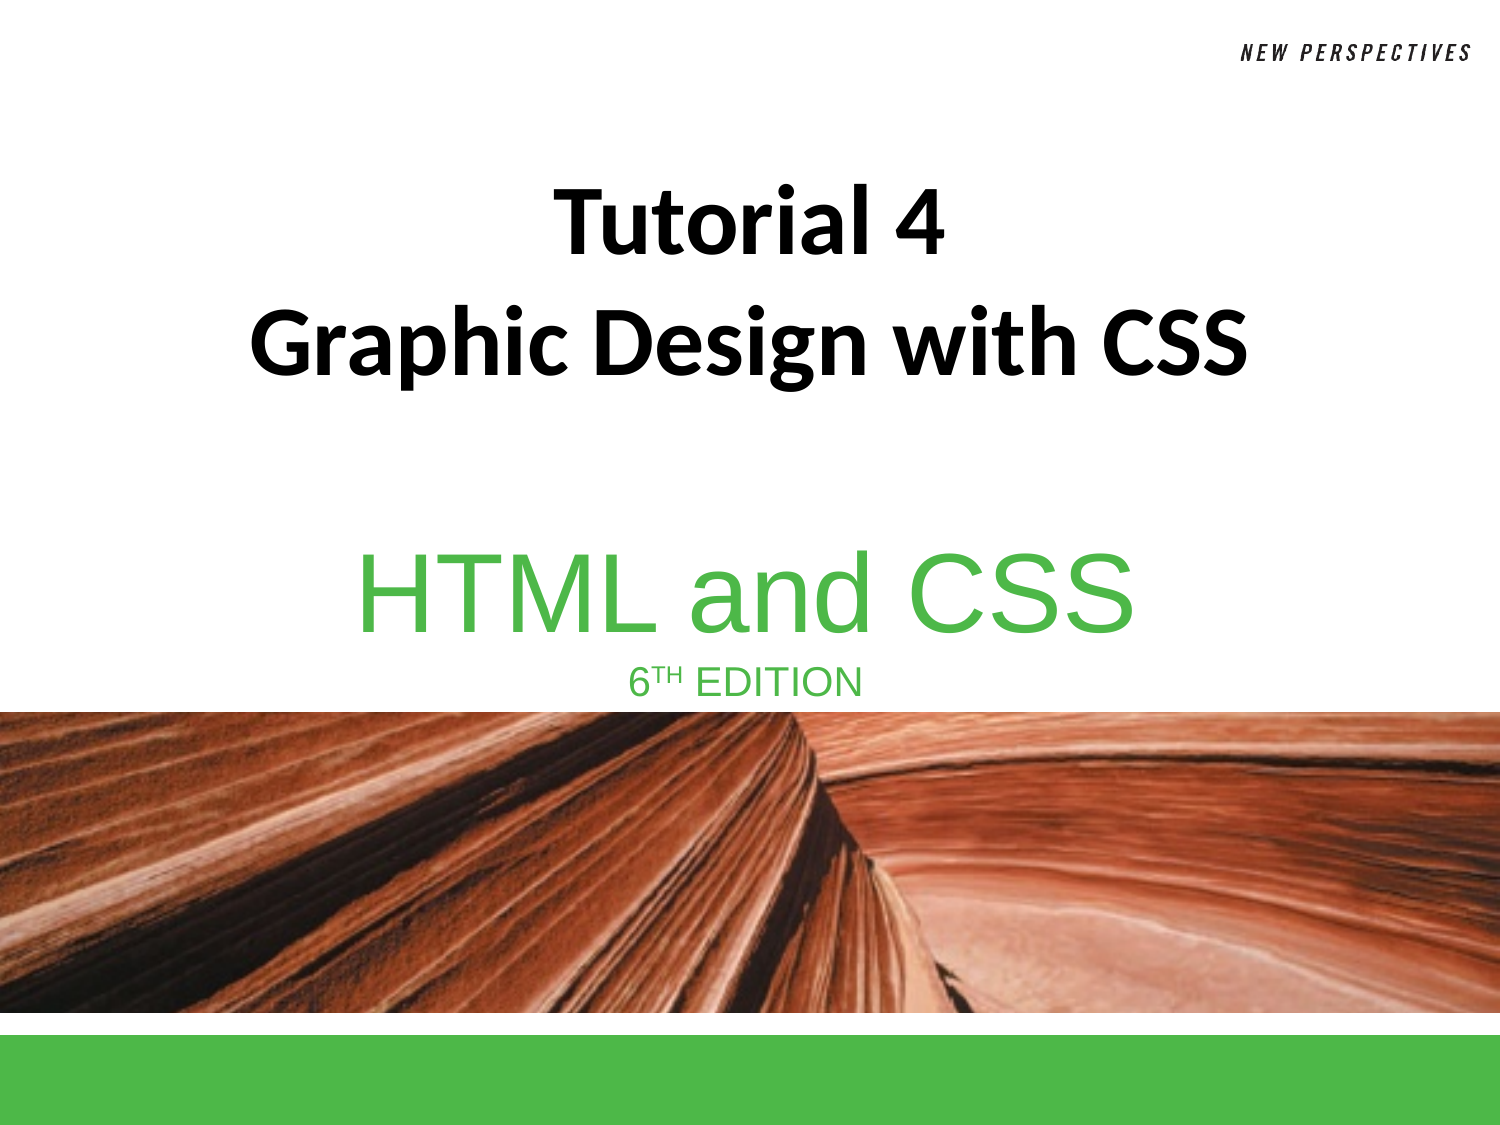

# Tutorial 4 Graphic Design with CSS